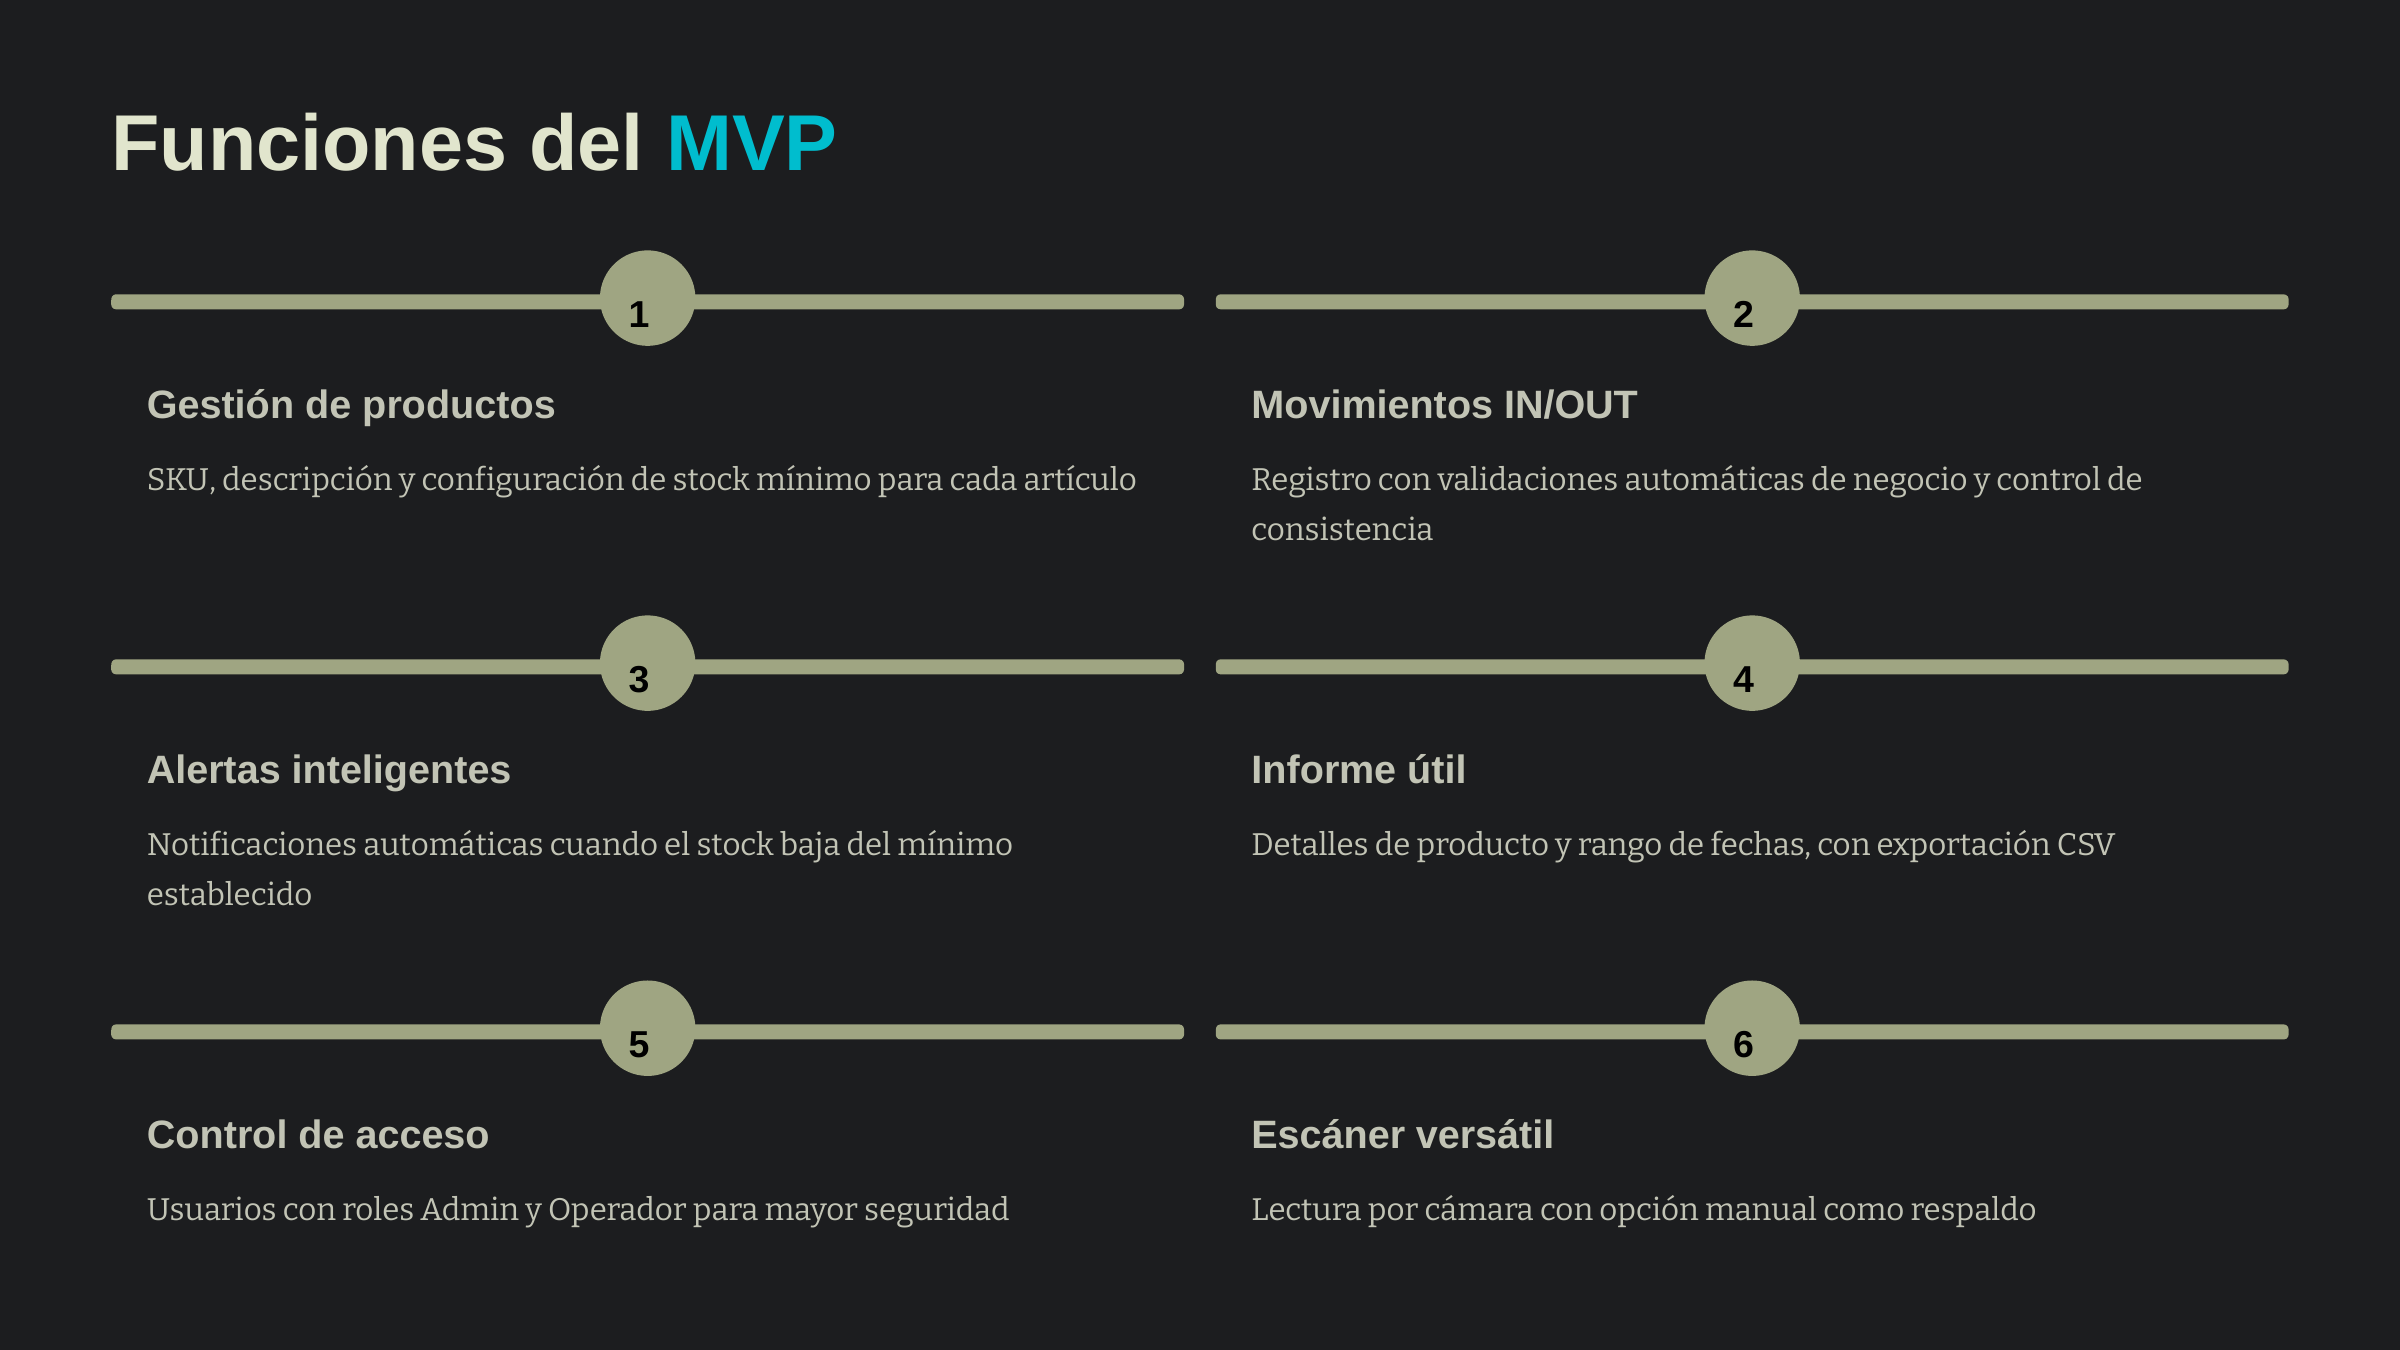

Funciones del MVP

1
2

Gestión de productos
Movimientos IN/OUT
SKU, descripción y configuración de stock mínimo para cada artículo
Registro con validaciones automáticas de negocio y control de consistencia

3
4

Alertas inteligentes
Informe útil
Notificaciones automáticas cuando el stock baja del mínimo establecido
Detalles de producto y rango de fechas, con exportación CSV

5
6

Control de acceso
Escáner versátil
Usuarios con roles Admin y Operador para mayor seguridad
Lectura por cámara con opción manual como respaldo